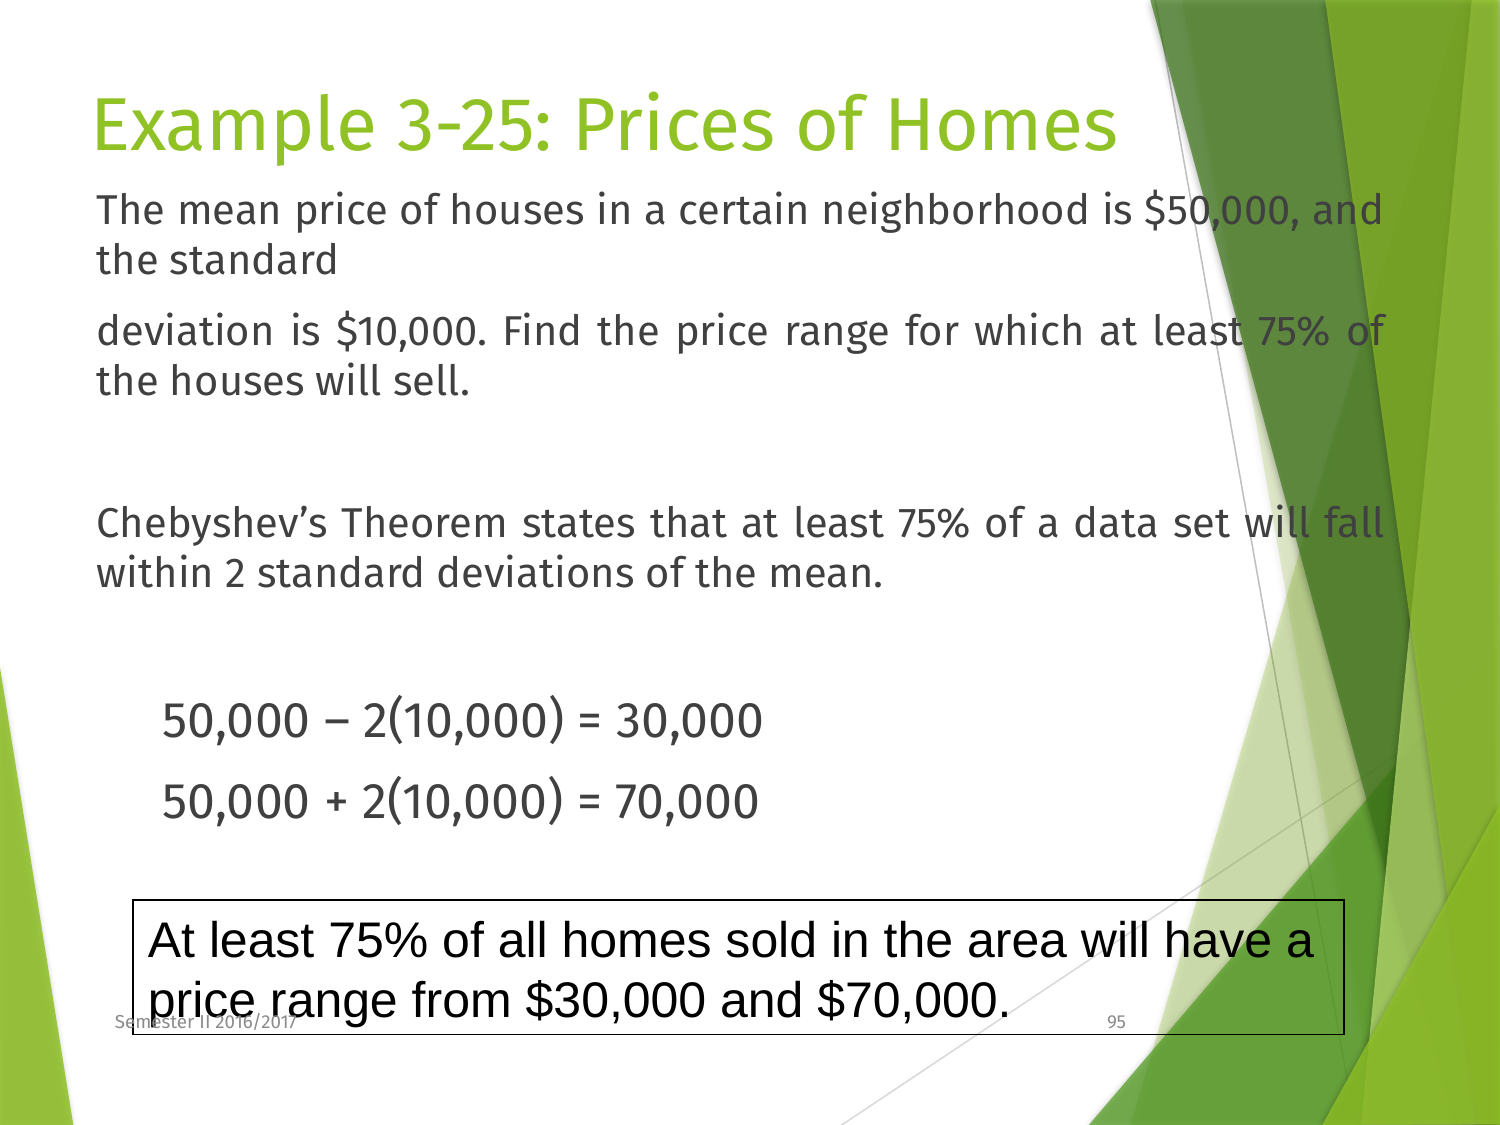

# Example 3-25: Prices of Homes
The mean price of houses in a certain neighborhood is $50,000, and the standard
deviation is $10,000. Find the price range for which at least 75% of the houses will sell.

Chebyshev’s Theorem states that at least 75% of a data set will fall within 2 standard deviations of the mean.

50,000 – 2(10,000) = 30,000
50,000 + 2(10,000) = 70,000
At least 75% of all homes sold in the area will have a
price range from $30,000 and $70,000.
Semester II 2016/2017
95